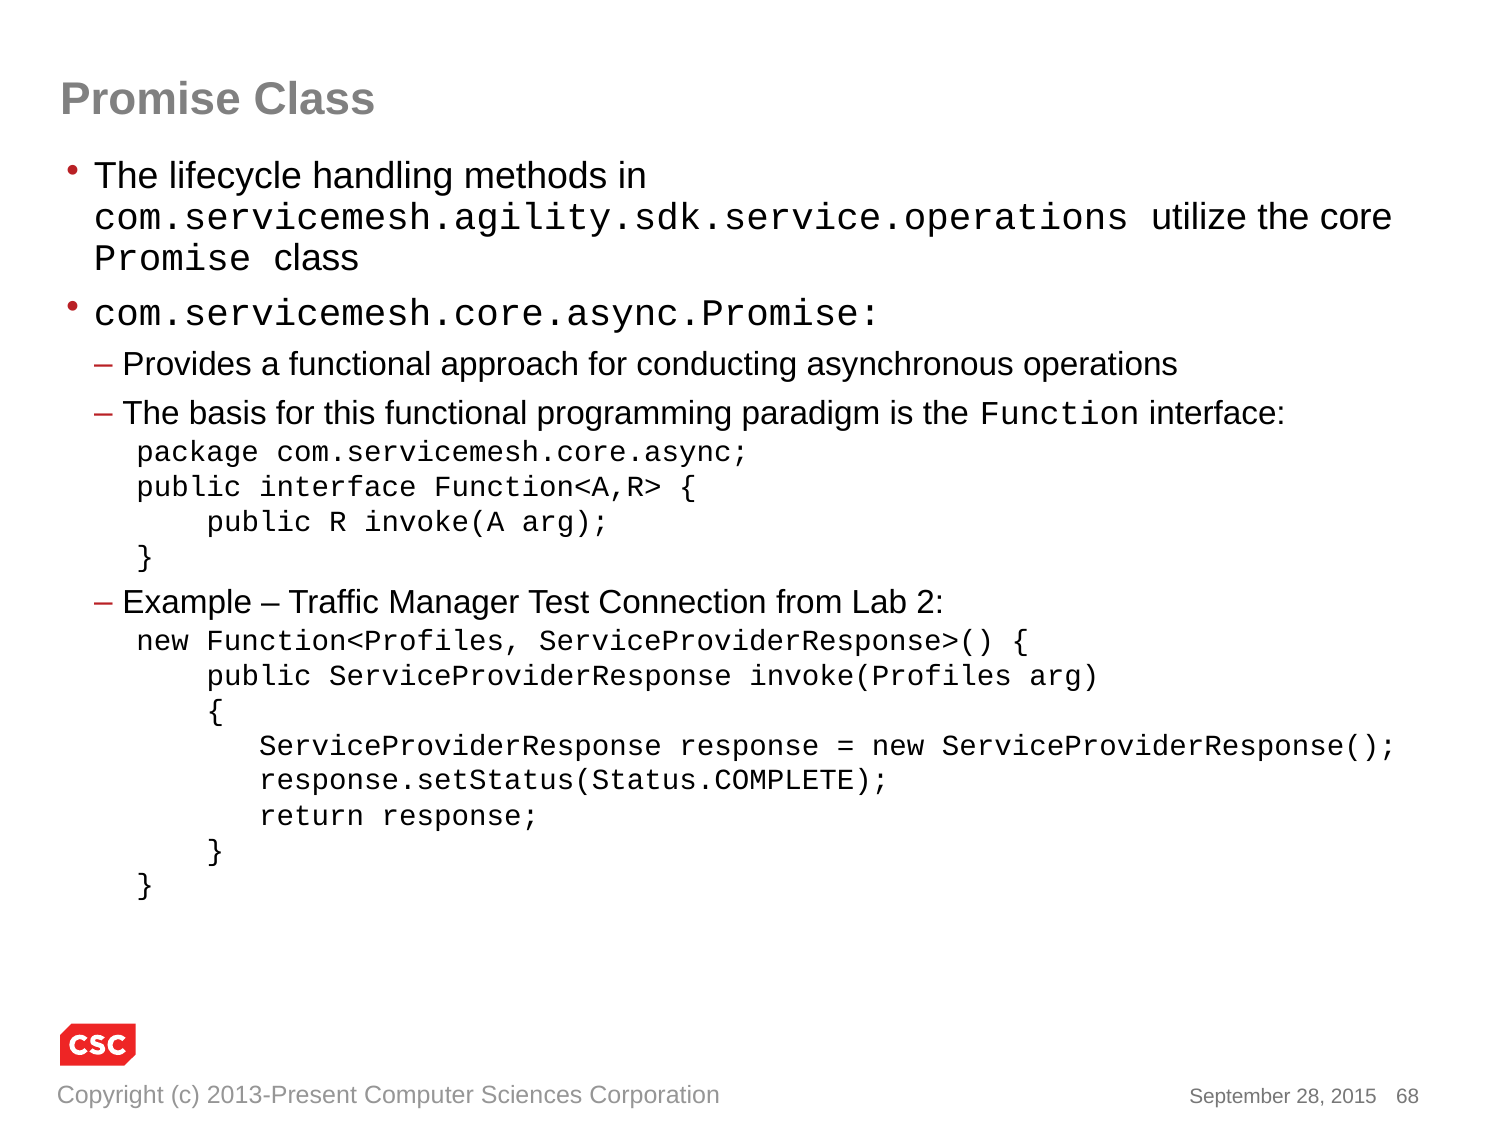

# Promise Class
The lifecycle handling methods in com.servicemesh.agility.sdk.service.operations utilize the core  Promise class
com.servicemesh.core.async.Promise:
Provides a functional approach for conducting asynchronous operations
The basis for this functional programming paradigm is the Function interface:
    package com.servicemesh.core.async;
    public interface Function<A,R> {
        public R invoke(A arg);
    }
Example – Traffic Manager Test Connection from Lab 2:
    new Function<Profiles, ServiceProviderResponse>() {
        public ServiceProviderResponse invoke(Profiles arg)
        {
           ServiceProviderResponse response = new ServiceProviderResponse();
           response.setStatus(Status.COMPLETE);
           return response;
        }
    }